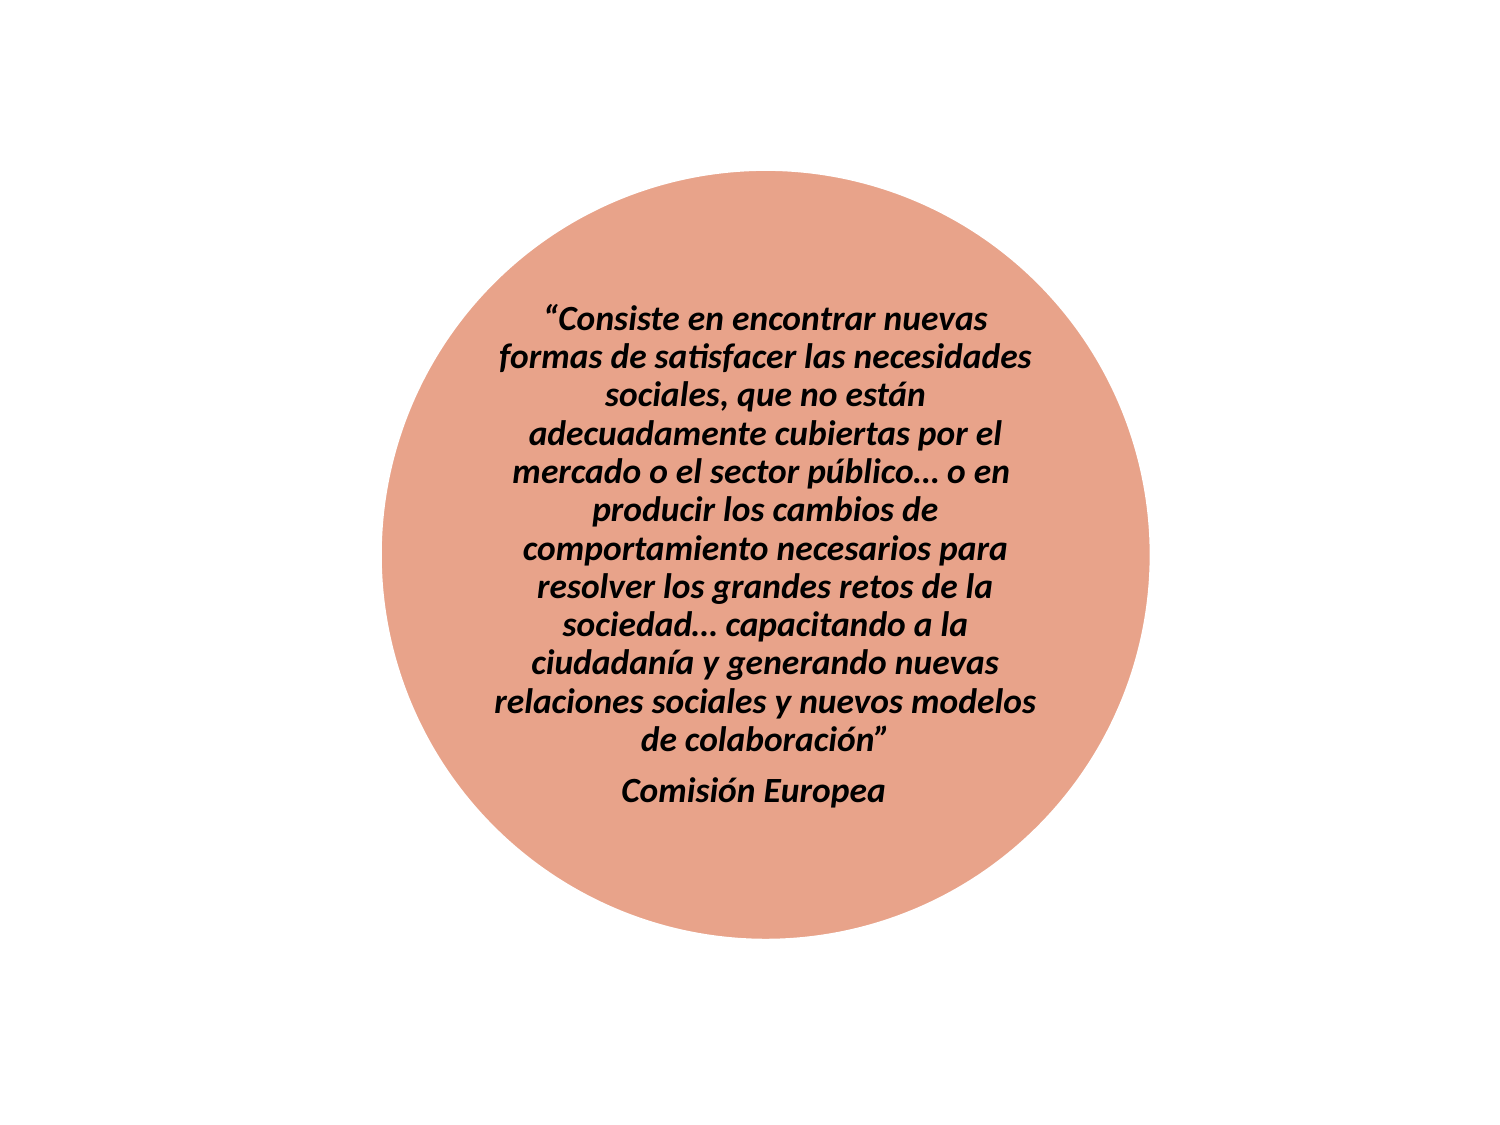

“Consiste en encontrar nuevas formas de satisfacer las necesidades sociales, que no están adecuadamente cubiertas por el mercado o el sector público… o en  producir los cambios de comportamiento necesarios para resolver los grandes retos de la sociedad… capacitando a la ciudadanía y generando nuevas relaciones sociales y nuevos modelos de colaboración”
Comisión Europea